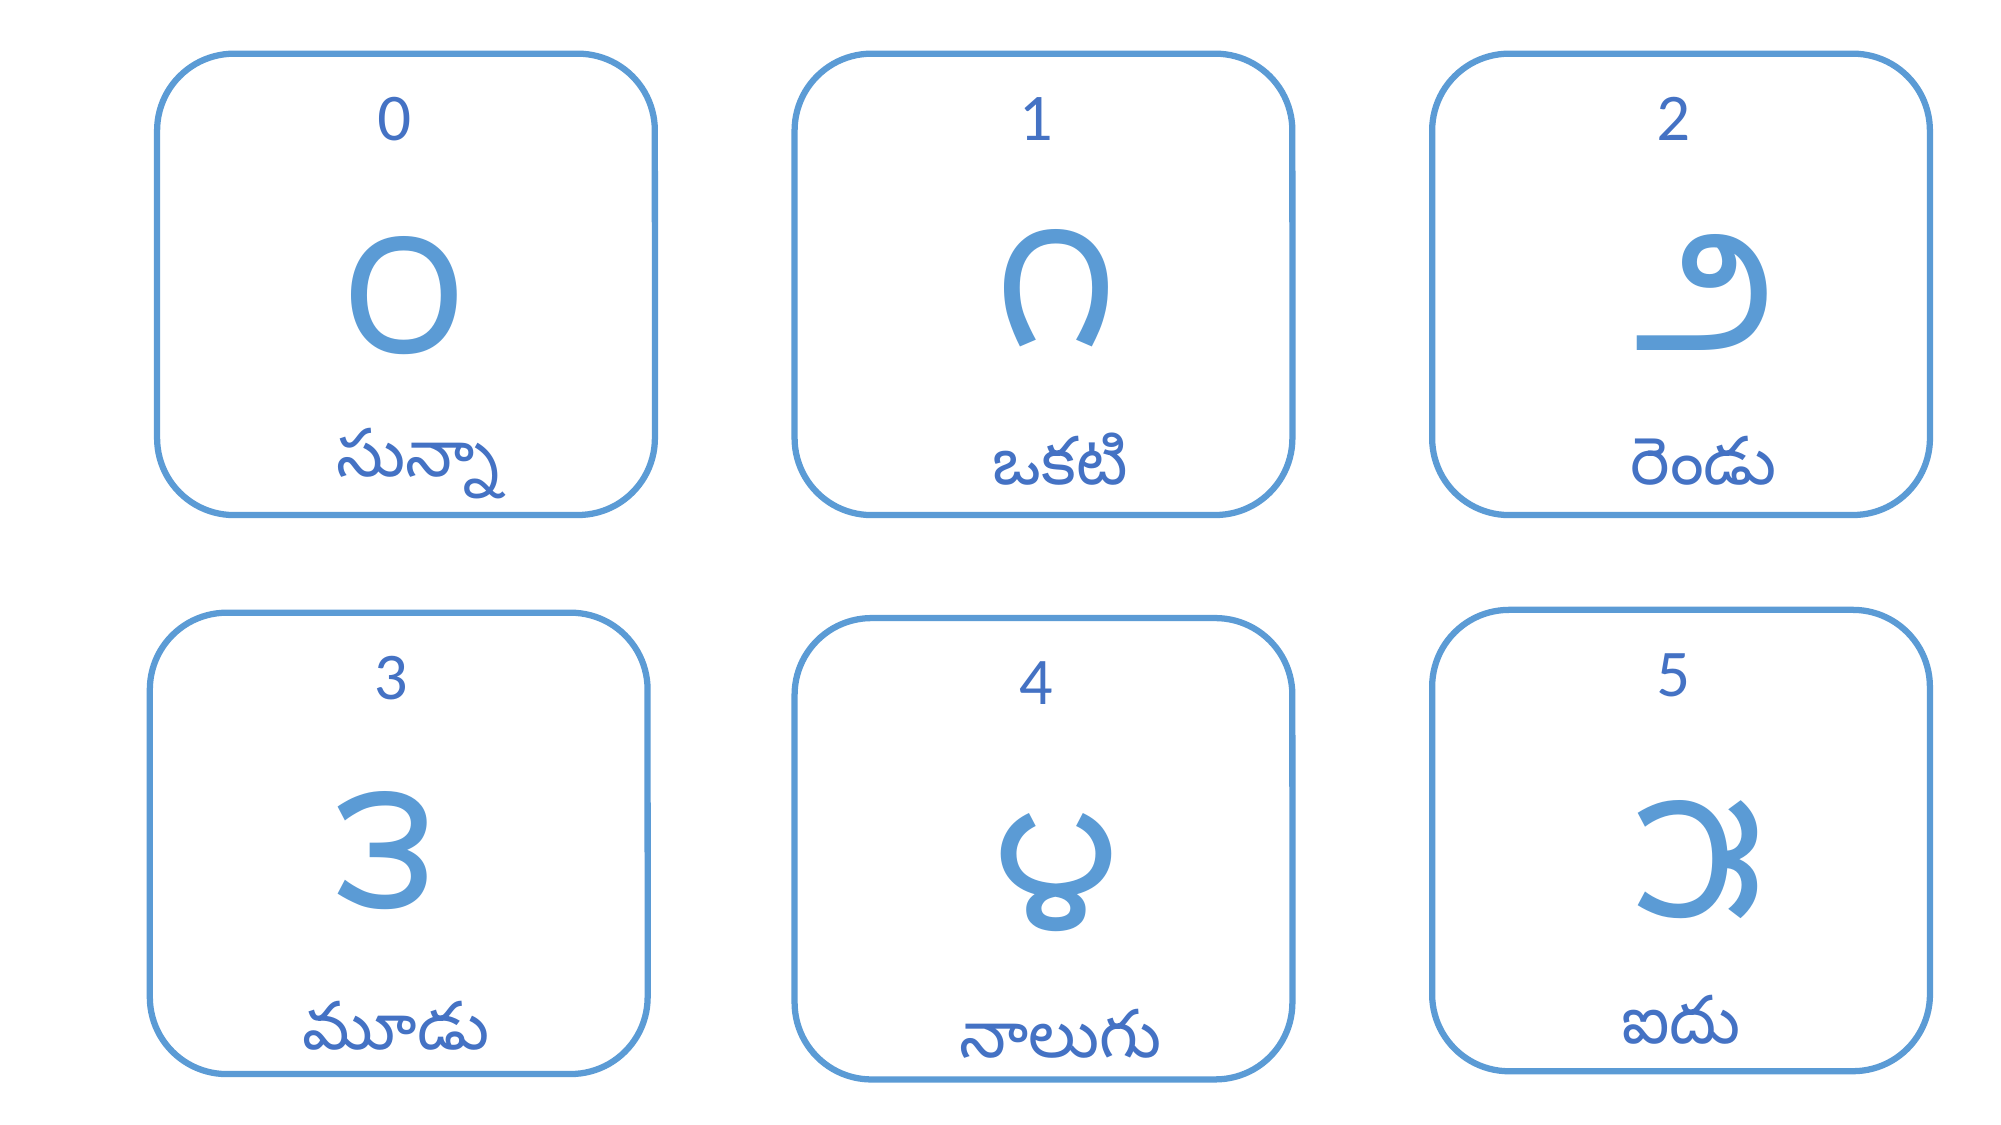

1
ఒకటి

2
రెండు
0
౧
౨
౦
సున్నా

5

3
మూడు

4
నాలుగు
౩
౫
౪
ఐదు